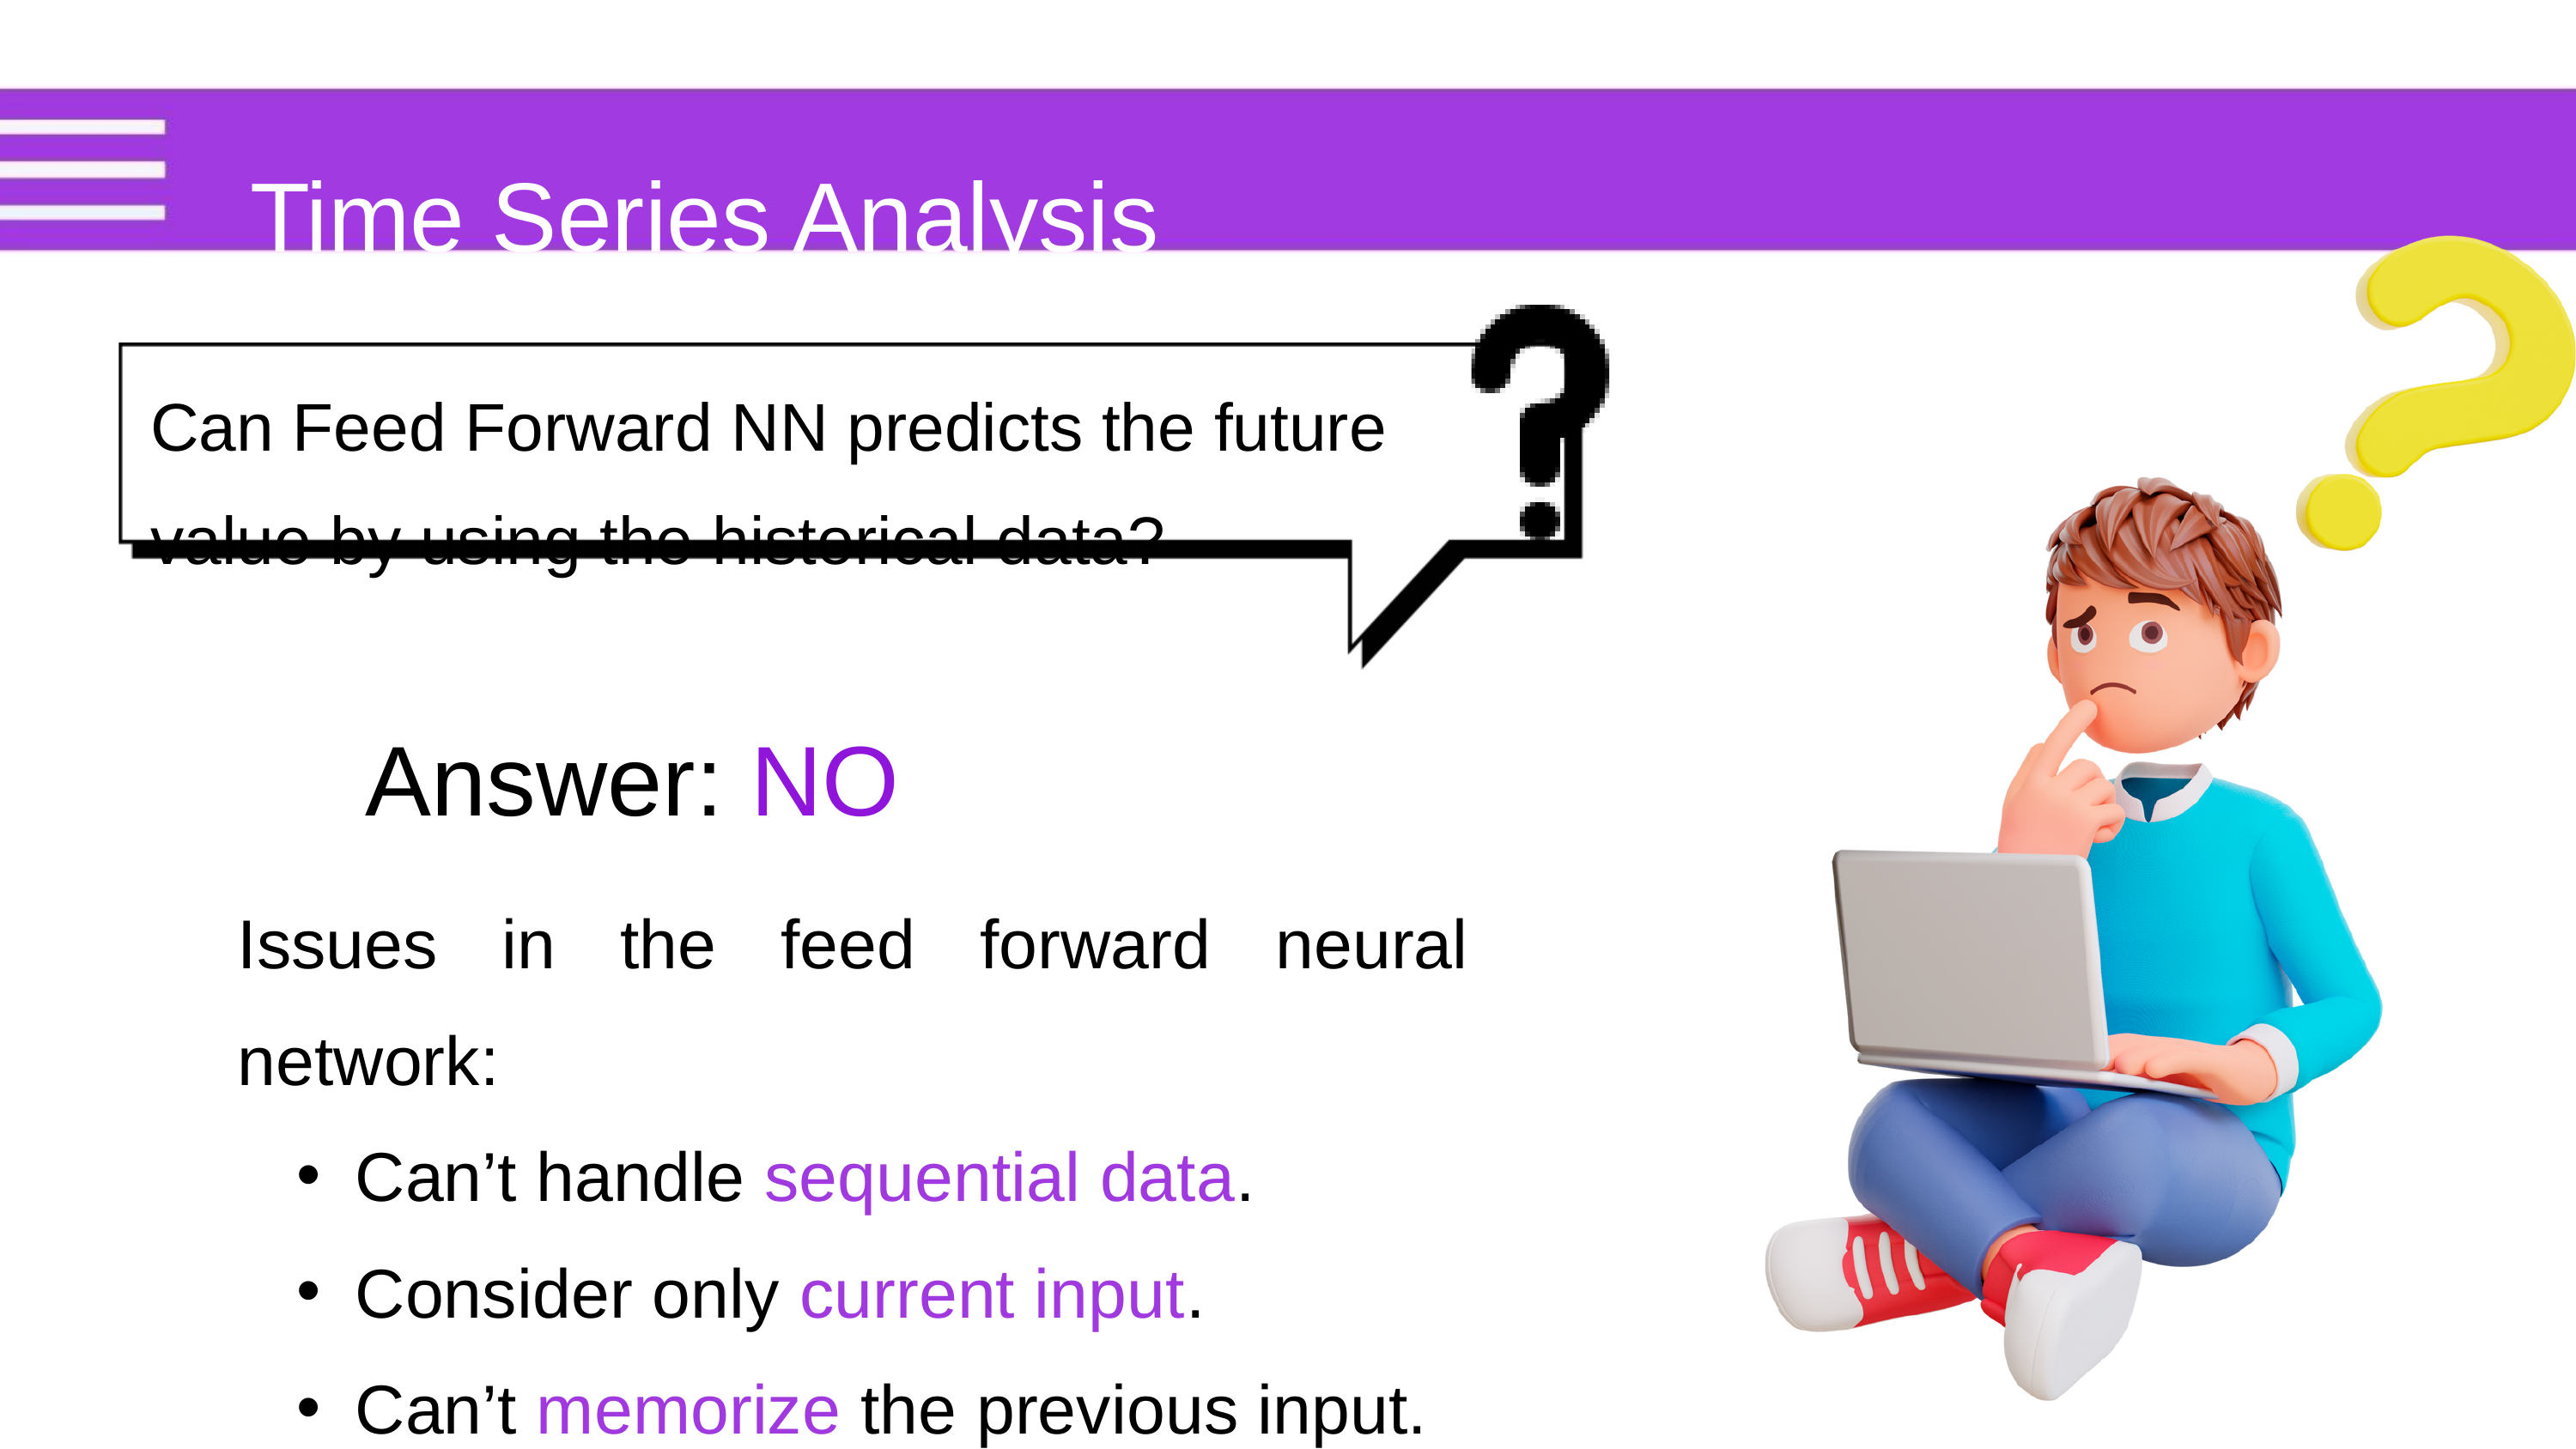

Time Series Analysis

Can Feed Forward NN predicts the future value by using the historical data?
Answer: NO
Issues in the feed forward neural network:
Can’t handle sequential data.
Consider only current input.
Can’t memorize the previous input.